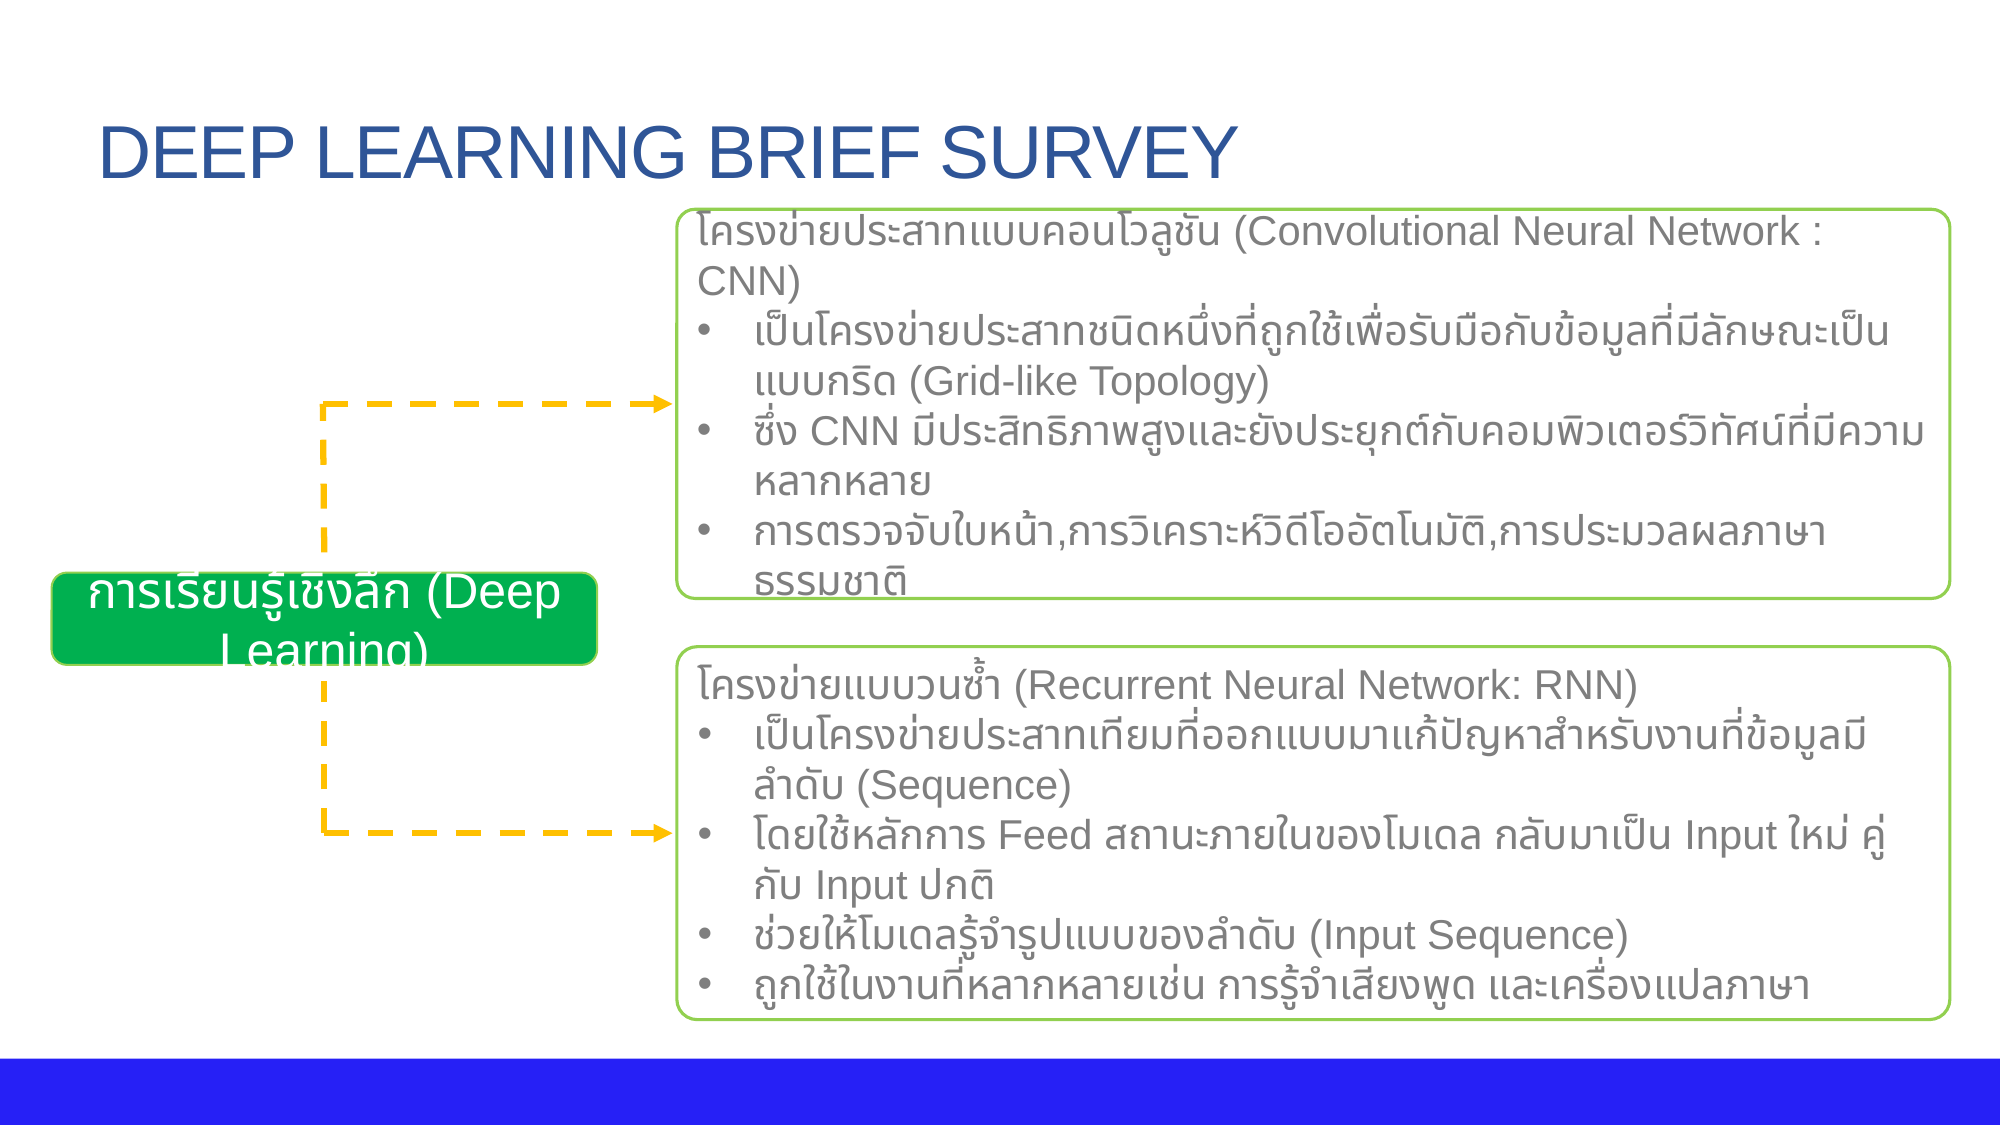

DEEP LEARNING BRIEF SURVEY
โครงข่ายประสาทแบบคอนโวลูชัน (Convolutional Neural Network : CNN)
เป็นโครงข่ายประสาทชนิดหนึ่งที่ถูกใช้เพื่อรับมือกับข้อมูลที่มีลักษณะเป็นแบบกริด (Grid-like Topology)
ซึ่ง CNN มีประสิทธิภาพสูงและยังประยุกต์กับคอมพิวเตอร์วิทัศน์ที่มีความหลากหลาย
การตรวจจับใบหน้า,การวิเคราะห์วิดีโออัตโนมัติ,การประมวลผลภาษาธรรมชาติ
การเรียนรู้เชิงลึก (Deep Learning)
โครงข่ายแบบวนซ้ำ (Recurrent Neural Network: RNN)
เป็นโครงข่ายประสาทเทียมที่ออกแบบมาแก้ปัญหาสำหรับงานที่ข้อมูลมีลำดับ (Sequence)
โดยใช้หลักการ Feed สถานะภายในของโมเดล กลับมาเป็น Input ใหม่ คู่กับ Input ปกติ
ช่วยให้โมเดลรู้จำรูปแบบของลำดับ (Input Sequence)
ถูกใช้ในงานที่หลากหลายเช่น การรู้จําเสียงพูด และเครื่องแปลภาษา